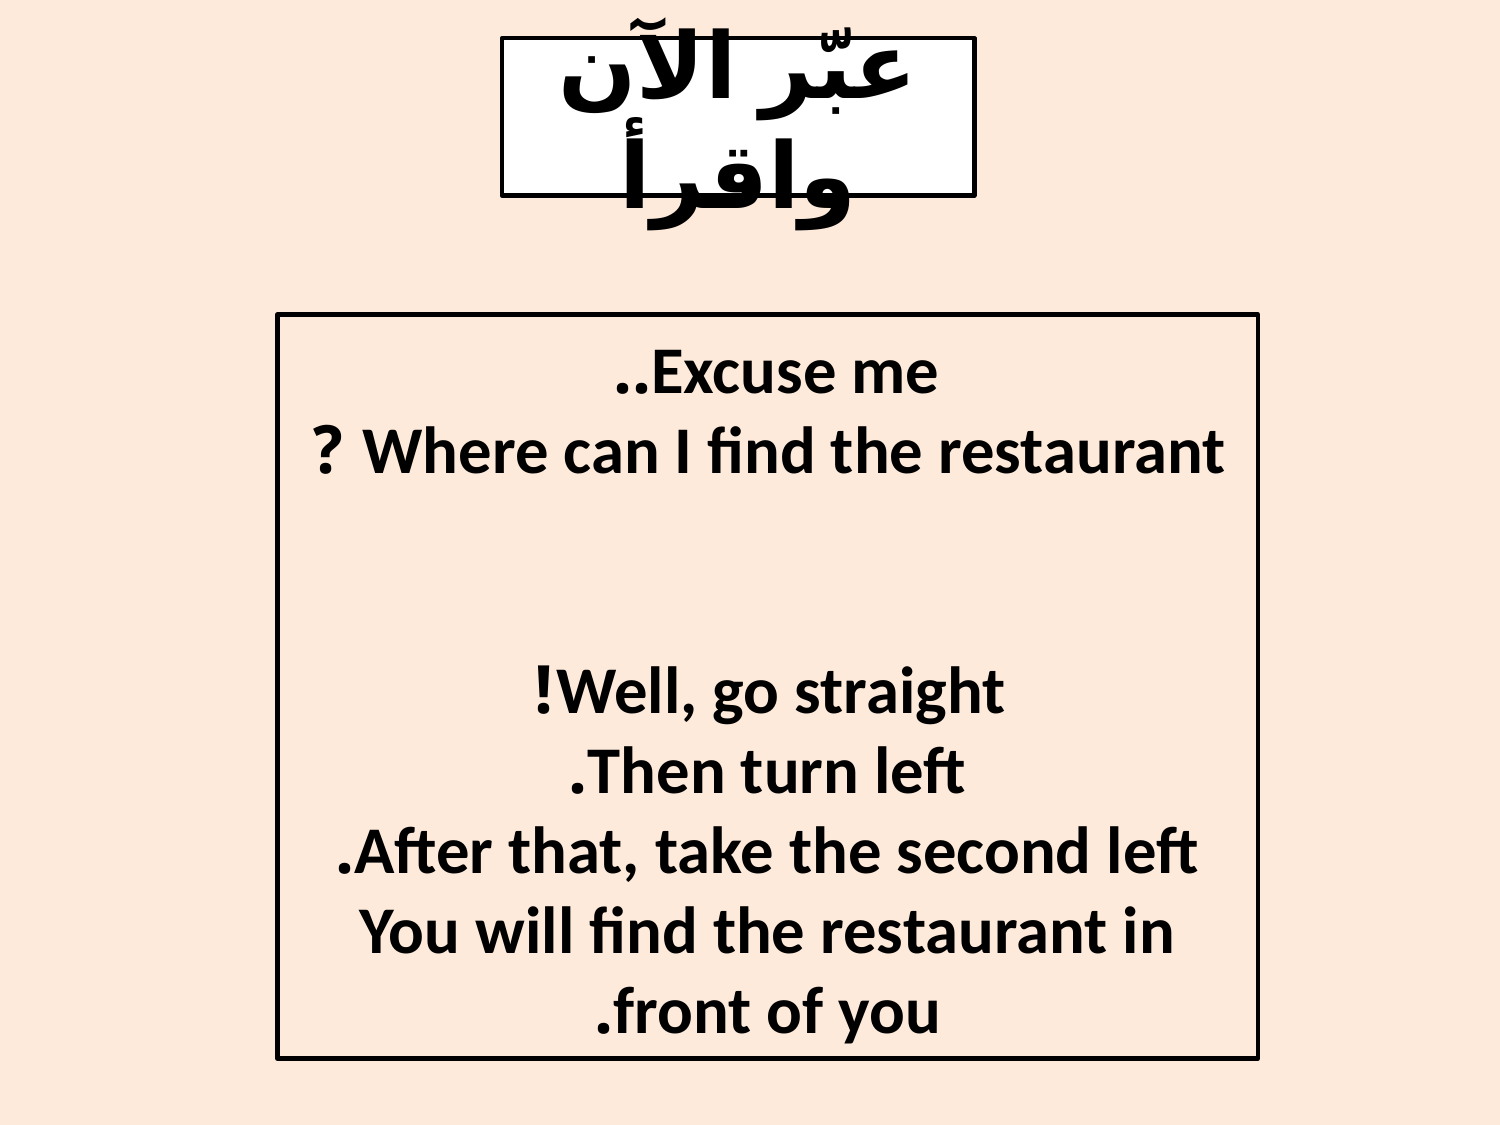

#
عبّر الآن واقرأ
Excuse me..
Where can I find the restaurant ?

Well, go straight!
Then turn left.
After that, take the second left.
You will find the restaurant in front of you.